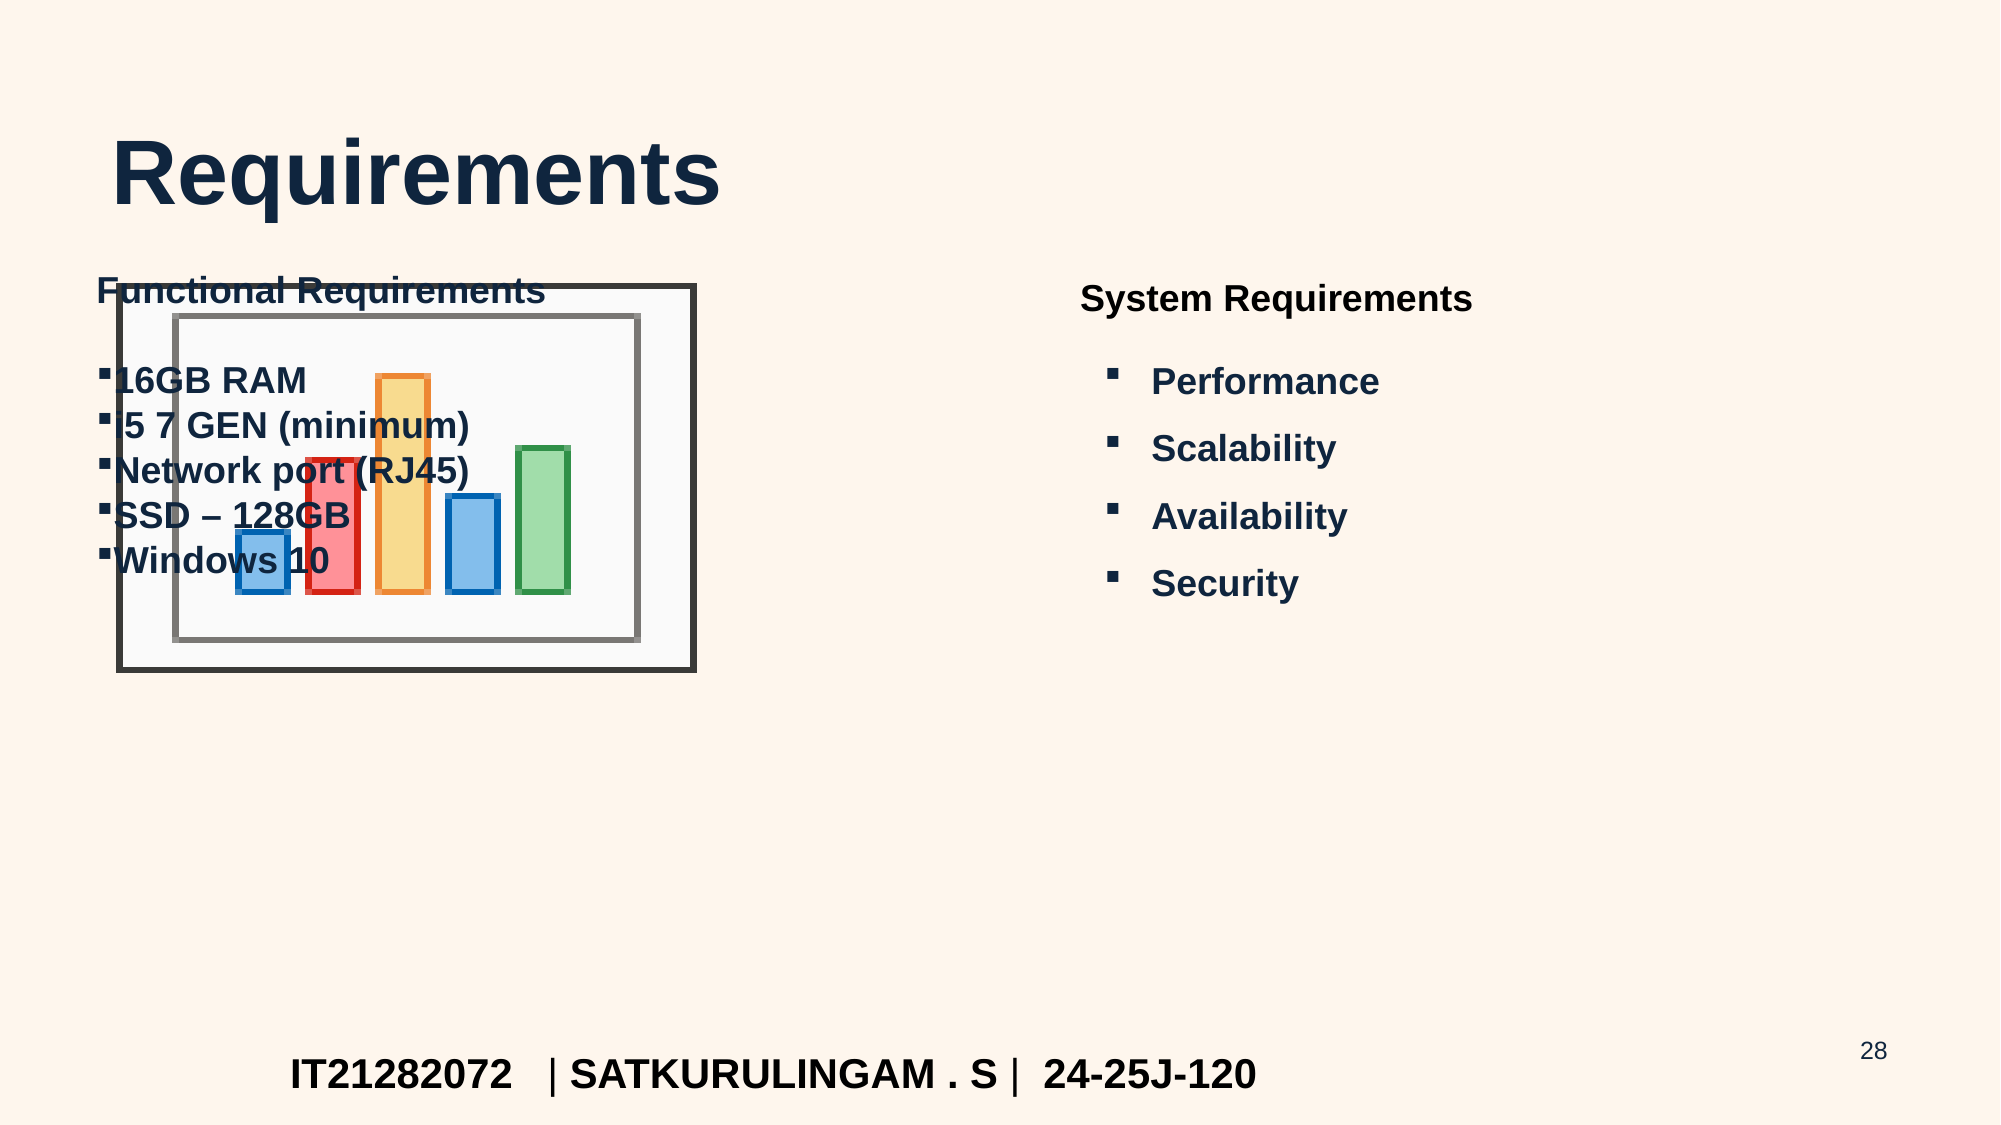

# Requirements
Functional Requirements
16GB RAM
i5 7 GEN (minimum)
Network port (RJ45)
SSD – 128GB
Windows 10
System Requirements
Performance
Scalability
Availability
Security
28
IT21282072   | SATKURULINGAM . S |  24-25J-120